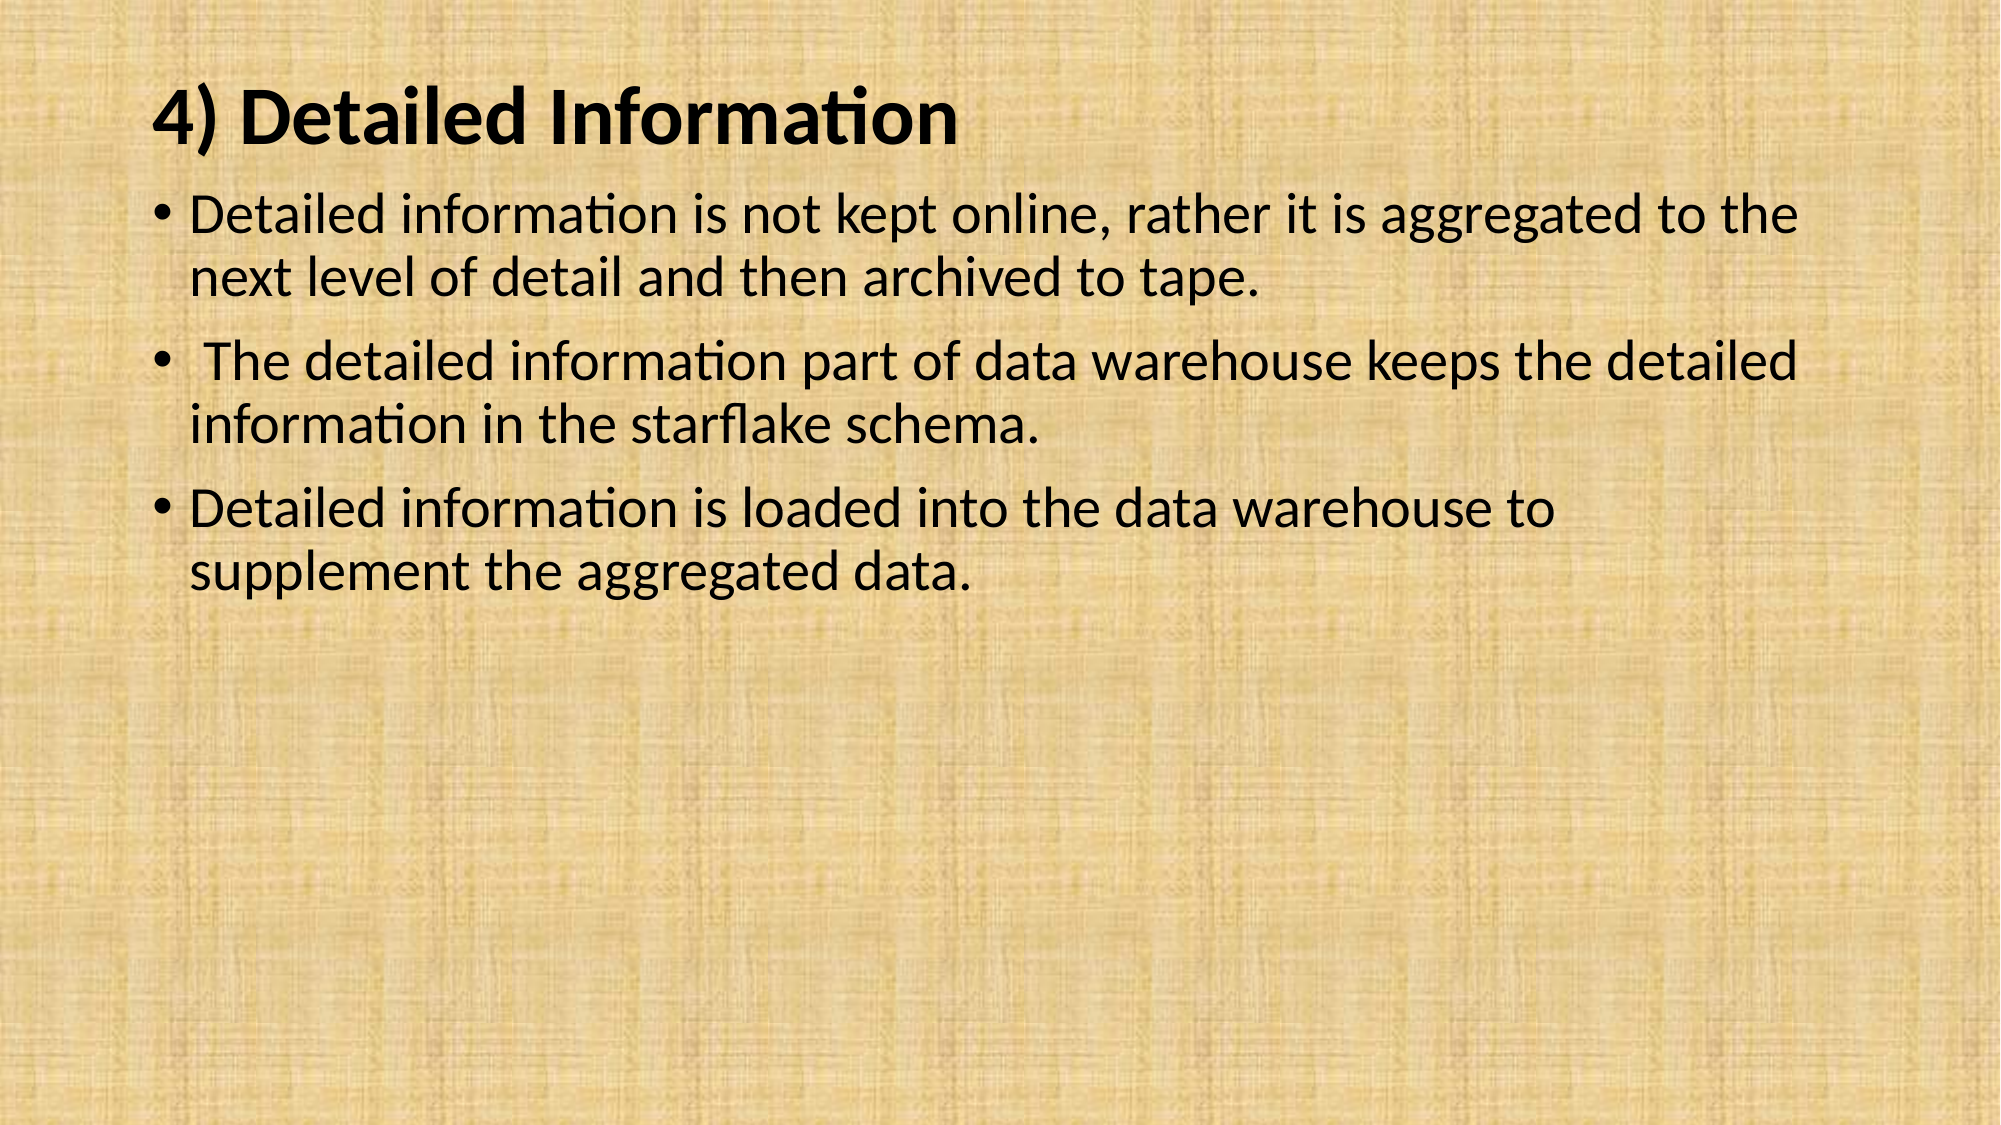

4) Detailed Information
Detailed information is not kept online, rather it is aggregated to the next level of detail and then archived to tape.
 The detailed information part of data warehouse keeps the detailed information in the starflake schema.
Detailed information is loaded into the data warehouse to supplement the aggregated data.